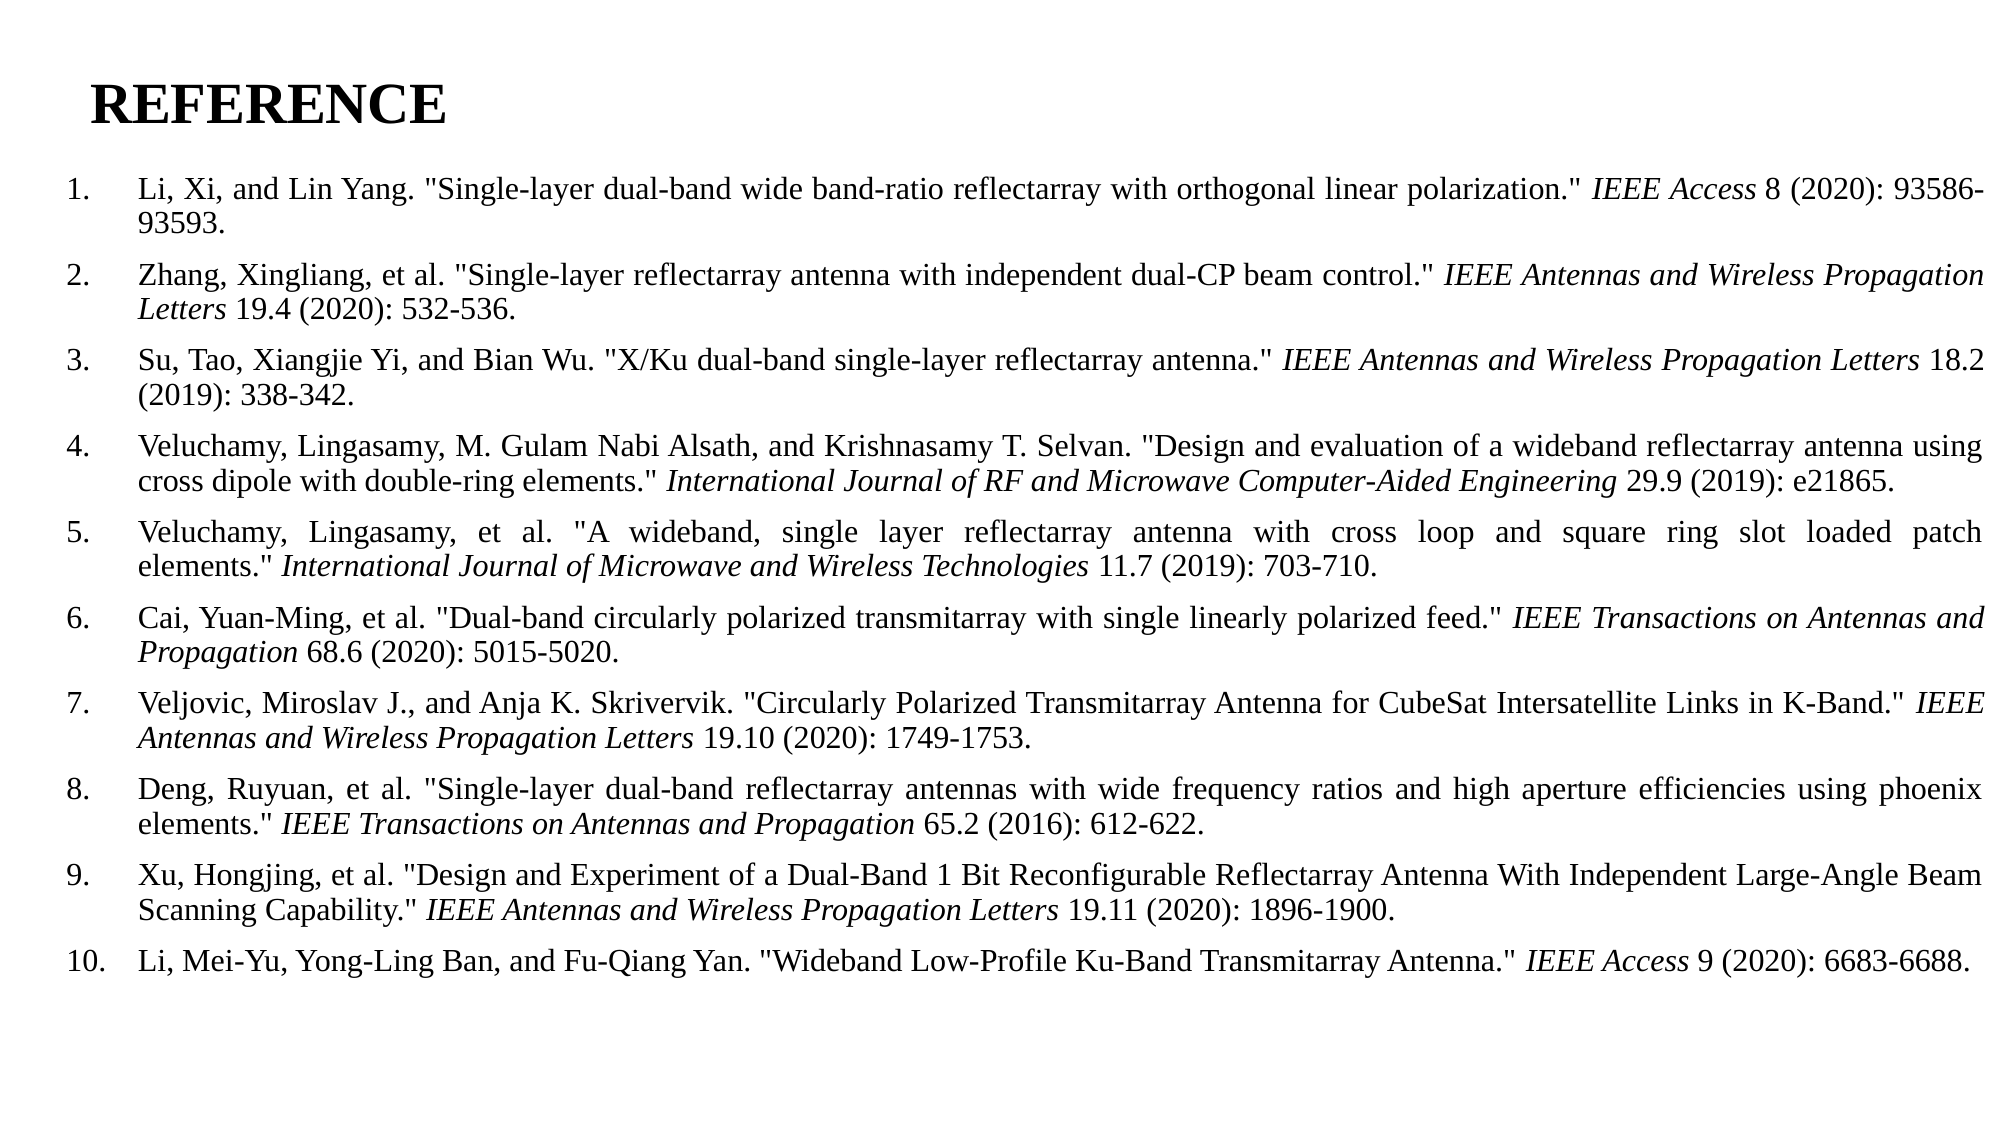

# REFERENCE
Li, Xi, and Lin Yang. "Single-layer dual-band wide band-ratio reflectarray with orthogonal linear polarization." IEEE Access 8 (2020): 93586-93593.
Zhang, Xingliang, et al. "Single-layer reflectarray antenna with independent dual-CP beam control." IEEE Antennas and Wireless Propagation Letters 19.4 (2020): 532-536.
Su, Tao, Xiangjie Yi, and Bian Wu. "X/Ku dual-band single-layer reflectarray antenna." IEEE Antennas and Wireless Propagation Letters 18.2 (2019): 338-342.
Veluchamy, Lingasamy, M. Gulam Nabi Alsath, and Krishnasamy T. Selvan. "Design and evaluation of a wideband reflectarray antenna using cross dipole with double‐ring elements." International Journal of RF and Microwave Computer‐Aided Engineering 29.9 (2019): e21865.
Veluchamy, Lingasamy, et al. "A wideband, single layer reflectarray antenna with cross loop and square ring slot loaded patch elements." International Journal of Microwave and Wireless Technologies 11.7 (2019): 703-710.
Cai, Yuan-Ming, et al. "Dual-band circularly polarized transmitarray with single linearly polarized feed." IEEE Transactions on Antennas and Propagation 68.6 (2020): 5015-5020.
Veljovic, Miroslav J., and Anja K. Skrivervik. "Circularly Polarized Transmitarray Antenna for CubeSat Intersatellite Links in K-Band." IEEE Antennas and Wireless Propagation Letters 19.10 (2020): 1749-1753.
Deng, Ruyuan, et al. "Single-layer dual-band reflectarray antennas with wide frequency ratios and high aperture efficiencies using phoenix elements." IEEE Transactions on Antennas and Propagation 65.2 (2016): 612-622.
Xu, Hongjing, et al. "Design and Experiment of a Dual-Band 1 Bit Reconfigurable Reflectarray Antenna With Independent Large-Angle Beam Scanning Capability." IEEE Antennas and Wireless Propagation Letters 19.11 (2020): 1896-1900.
Li, Mei-Yu, Yong-Ling Ban, and Fu-Qiang Yan. "Wideband Low-Profile Ku-Band Transmitarray Antenna." IEEE Access 9 (2020): 6683-6688.